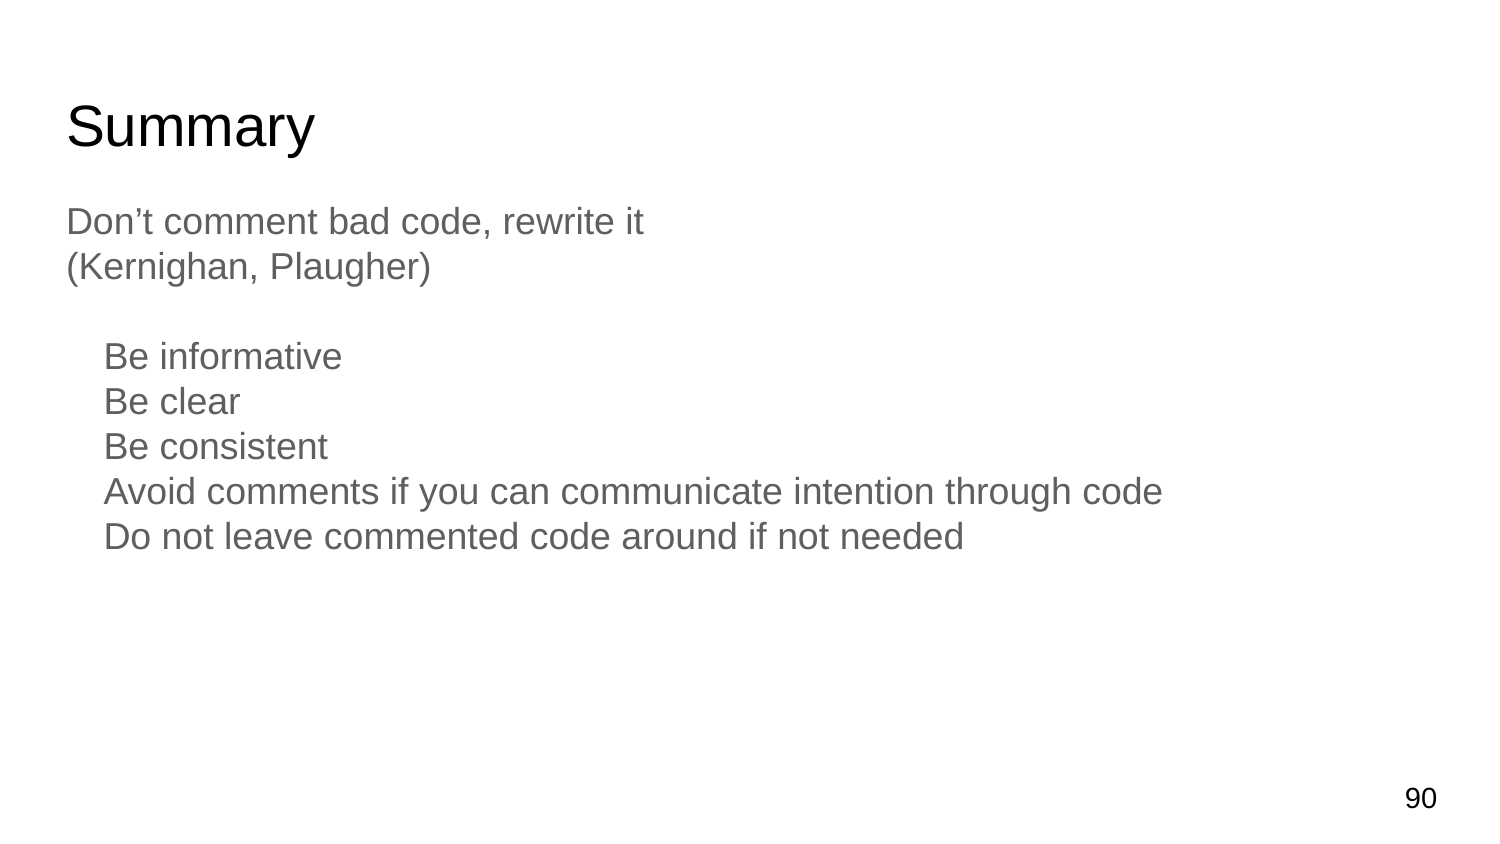

# Summary
Don’t comment bad code, rewrite it
(Kernighan, Plaugher)

Be informative
Be clear
Be consistent
Avoid comments if you can communicate intention through code
Do not leave commented code around if not needed

90